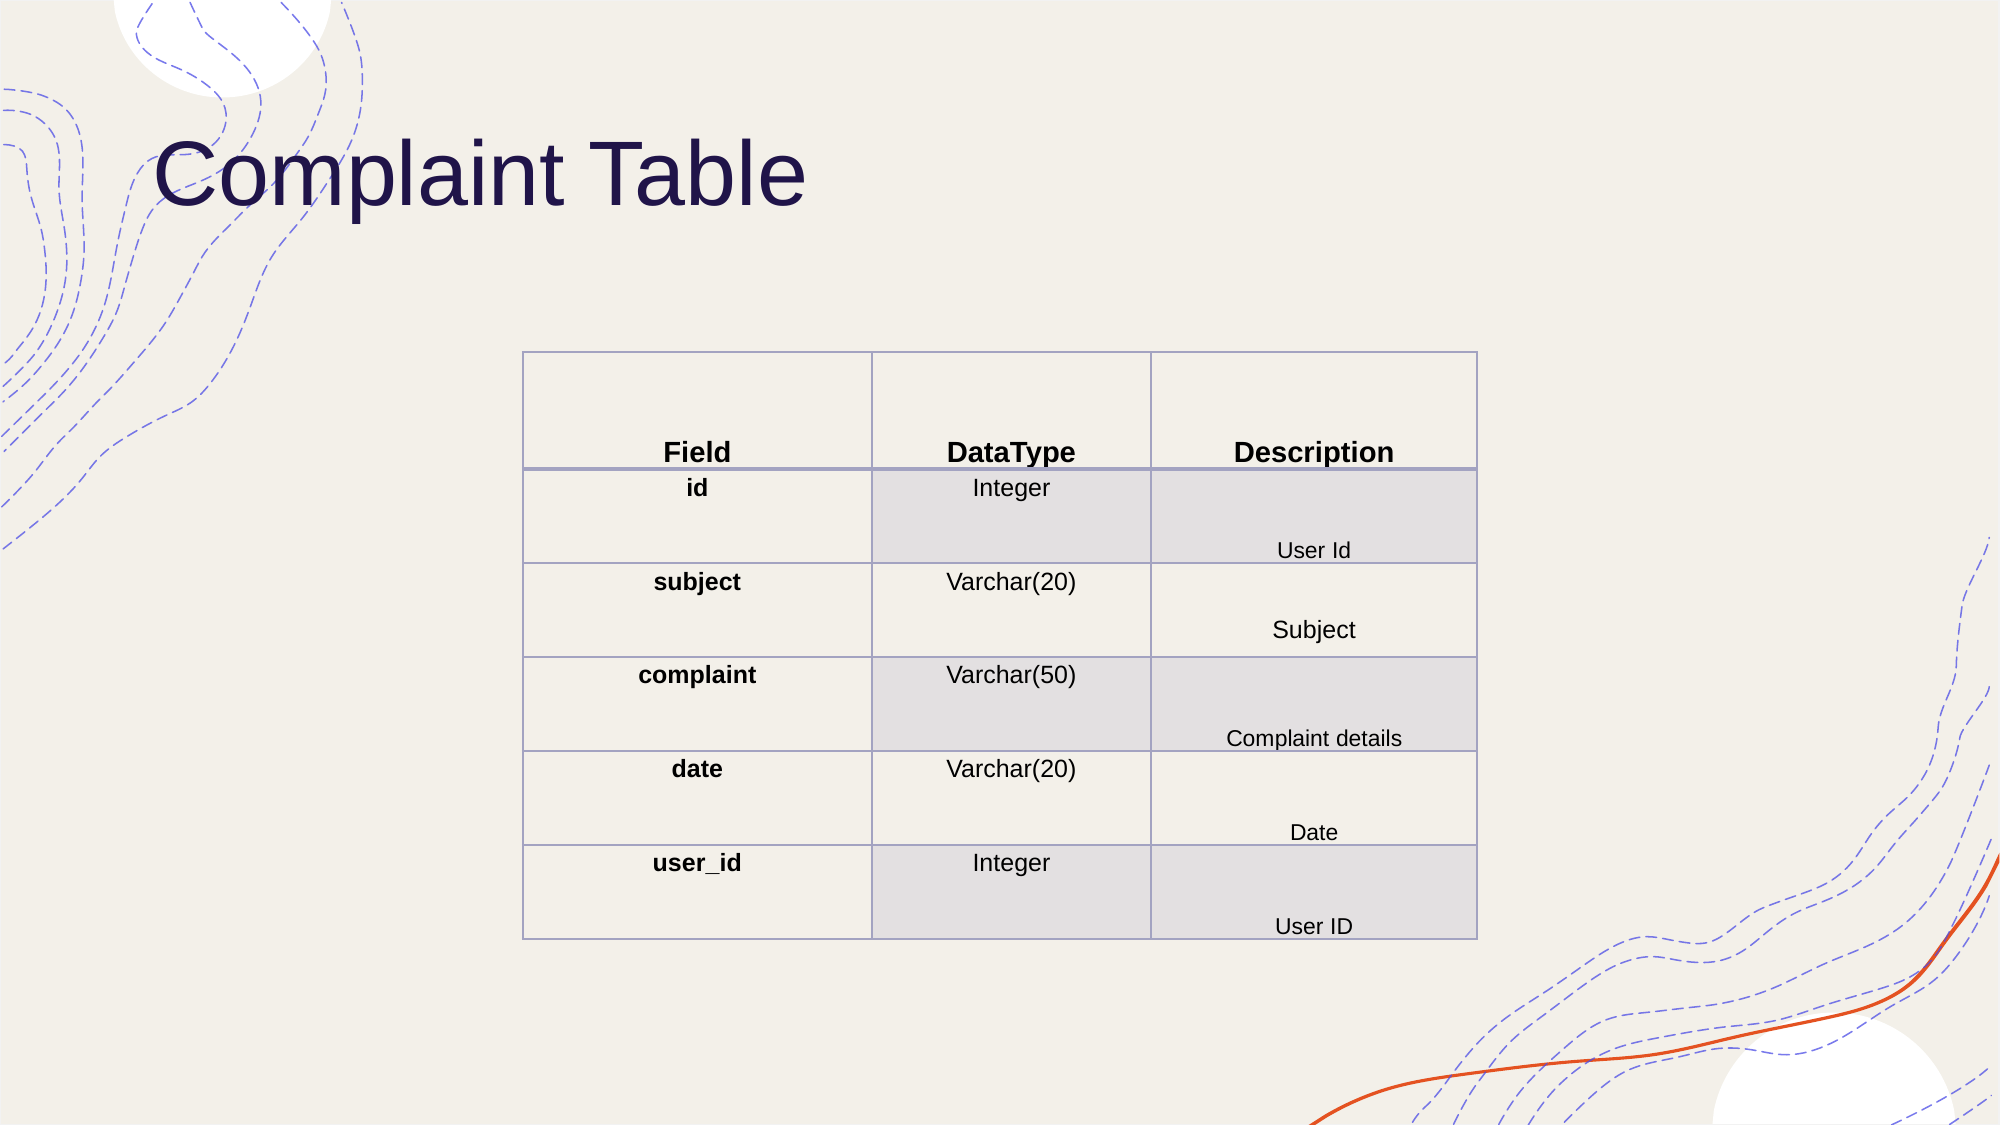

# Complaint Table
| Field | DataType | Description |
| --- | --- | --- |
| id | Integer | User Id |
| subject | Varchar(20) | Subject |
| complaint | Varchar(50) | Complaint details |
| date | Varchar(20) | Date |
| user\_id | Integer | User ID |